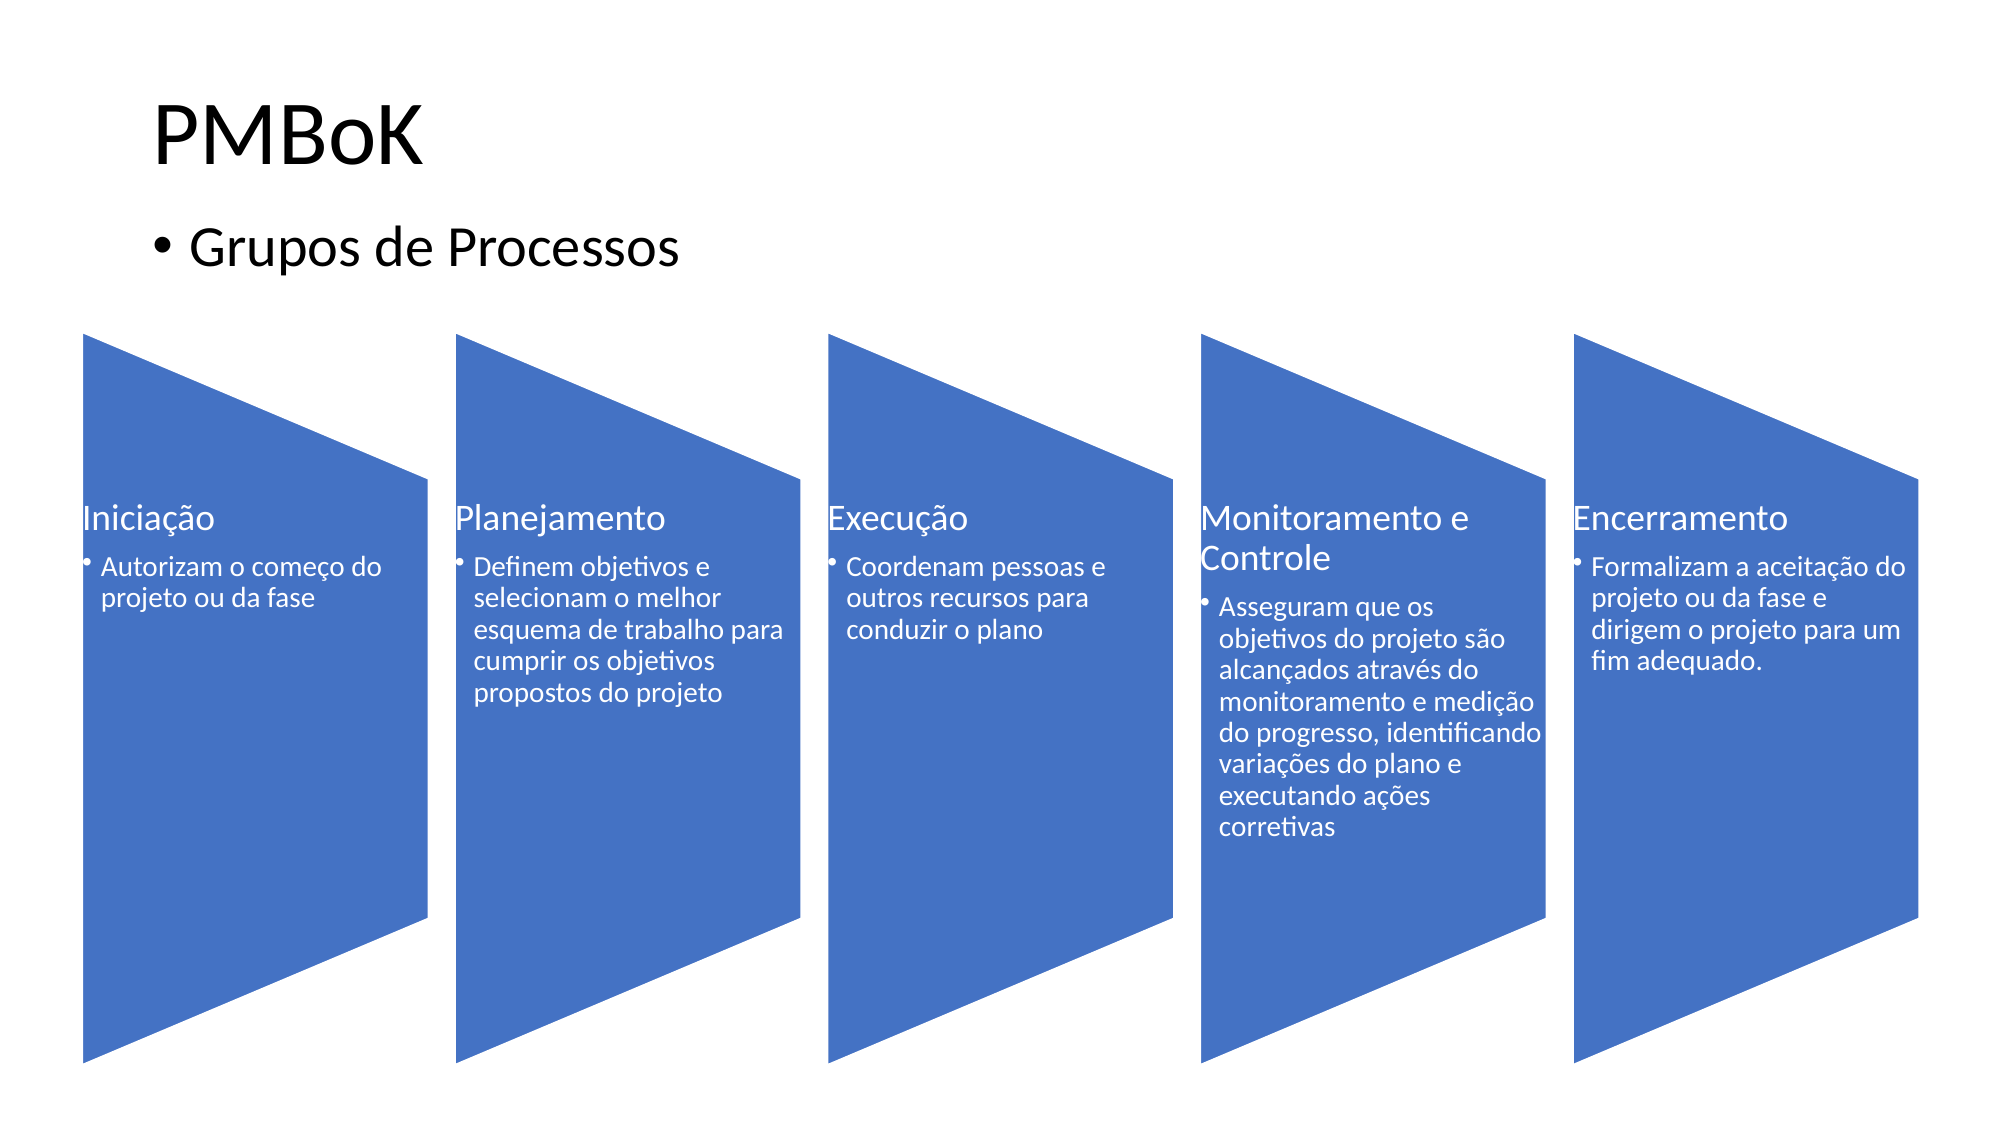

# PMBoK
Grupos de Processos
Iniciação
Autorizam o começo do projeto ou da fase
Planejamento
Definem objetivos e selecionam o melhor esquema de trabalho para cumprir os objetivos propostos do projeto
Execução
Coordenam pessoas e outros recursos para conduzir o plano
Monitoramento e Controle
Asseguram que os objetivos do projeto são alcançados através do monitoramento e medição do progresso, identificando variações do plano e executando ações corretivas
Encerramento
Formalizam a aceitação do projeto ou da fase e dirigem o projeto para um fim adequado.